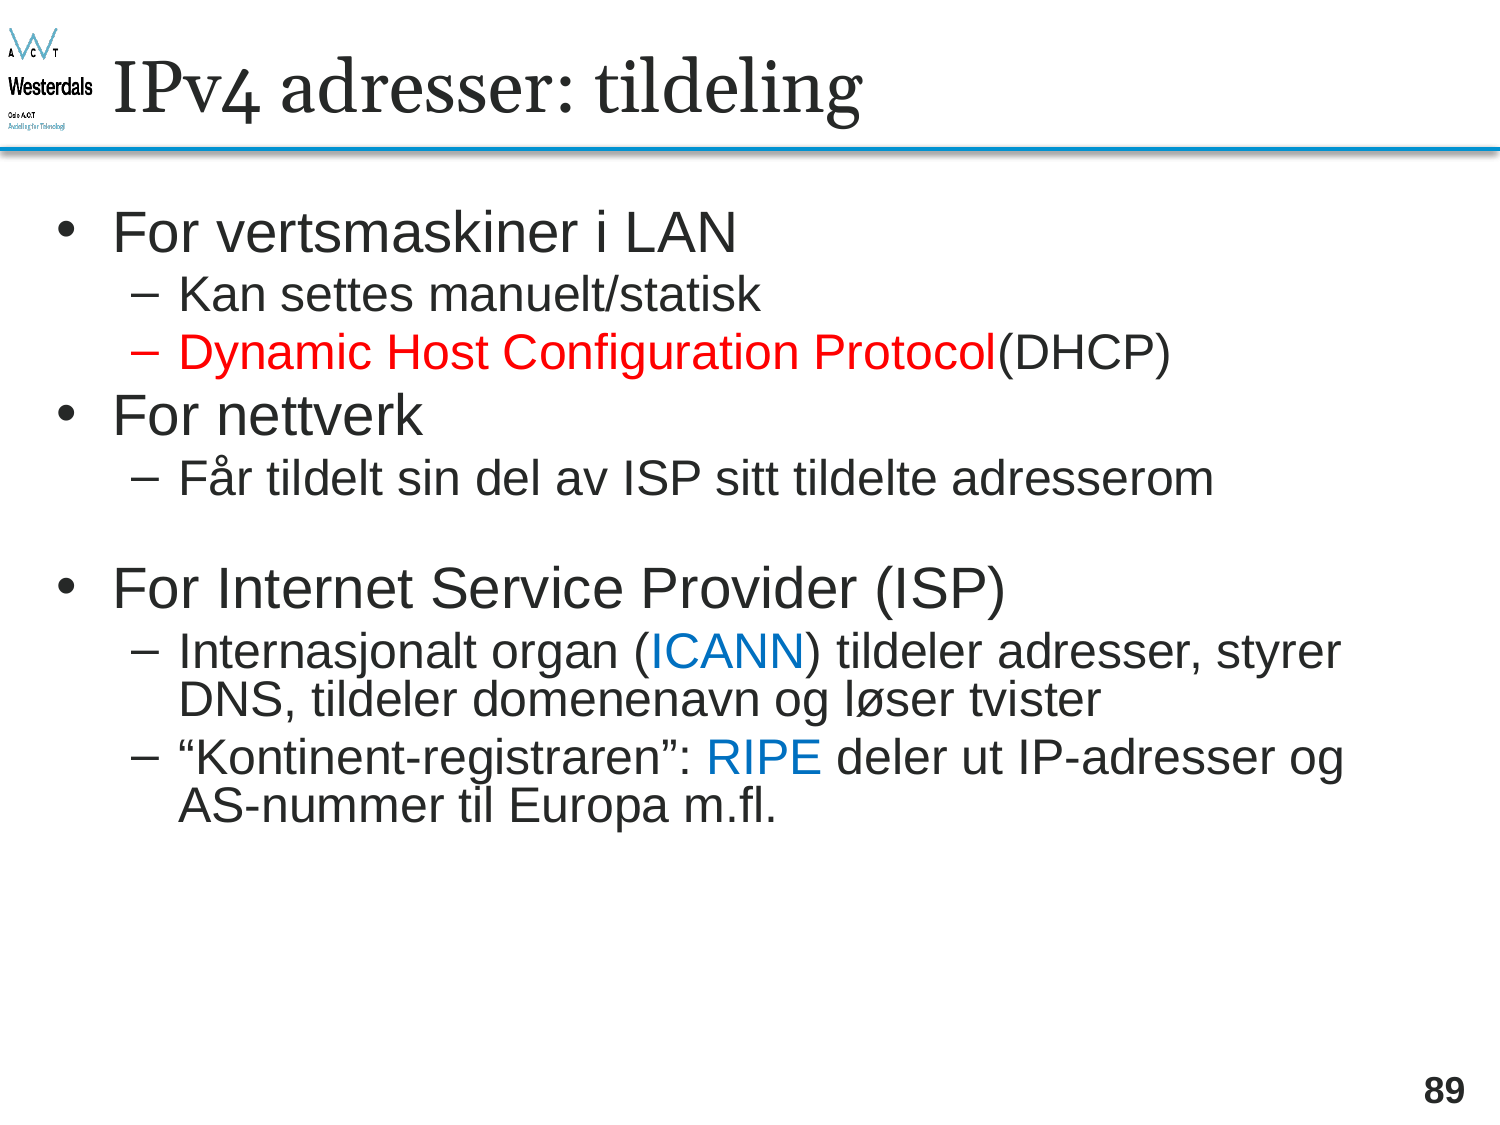

# IPv4 adresser: tildeling
For vertsmaskiner i LAN
Kan settes manuelt/statisk
Dynamic Host Configuration Protocol(DHCP)
For nettverk
Får tildelt sin del av ISP sitt tildelte adresserom
For Internet Service Provider (ISP)
Internasjonalt organ (ICANN) tildeler adresser, styrer DNS, tildeler domenenavn og løser tvister
“Kontinent-registraren”: RIPE deler ut IP-adresser og AS-nummer til Europa m.fl.
89
Bjørn O. Listog -- blistog@nith.no